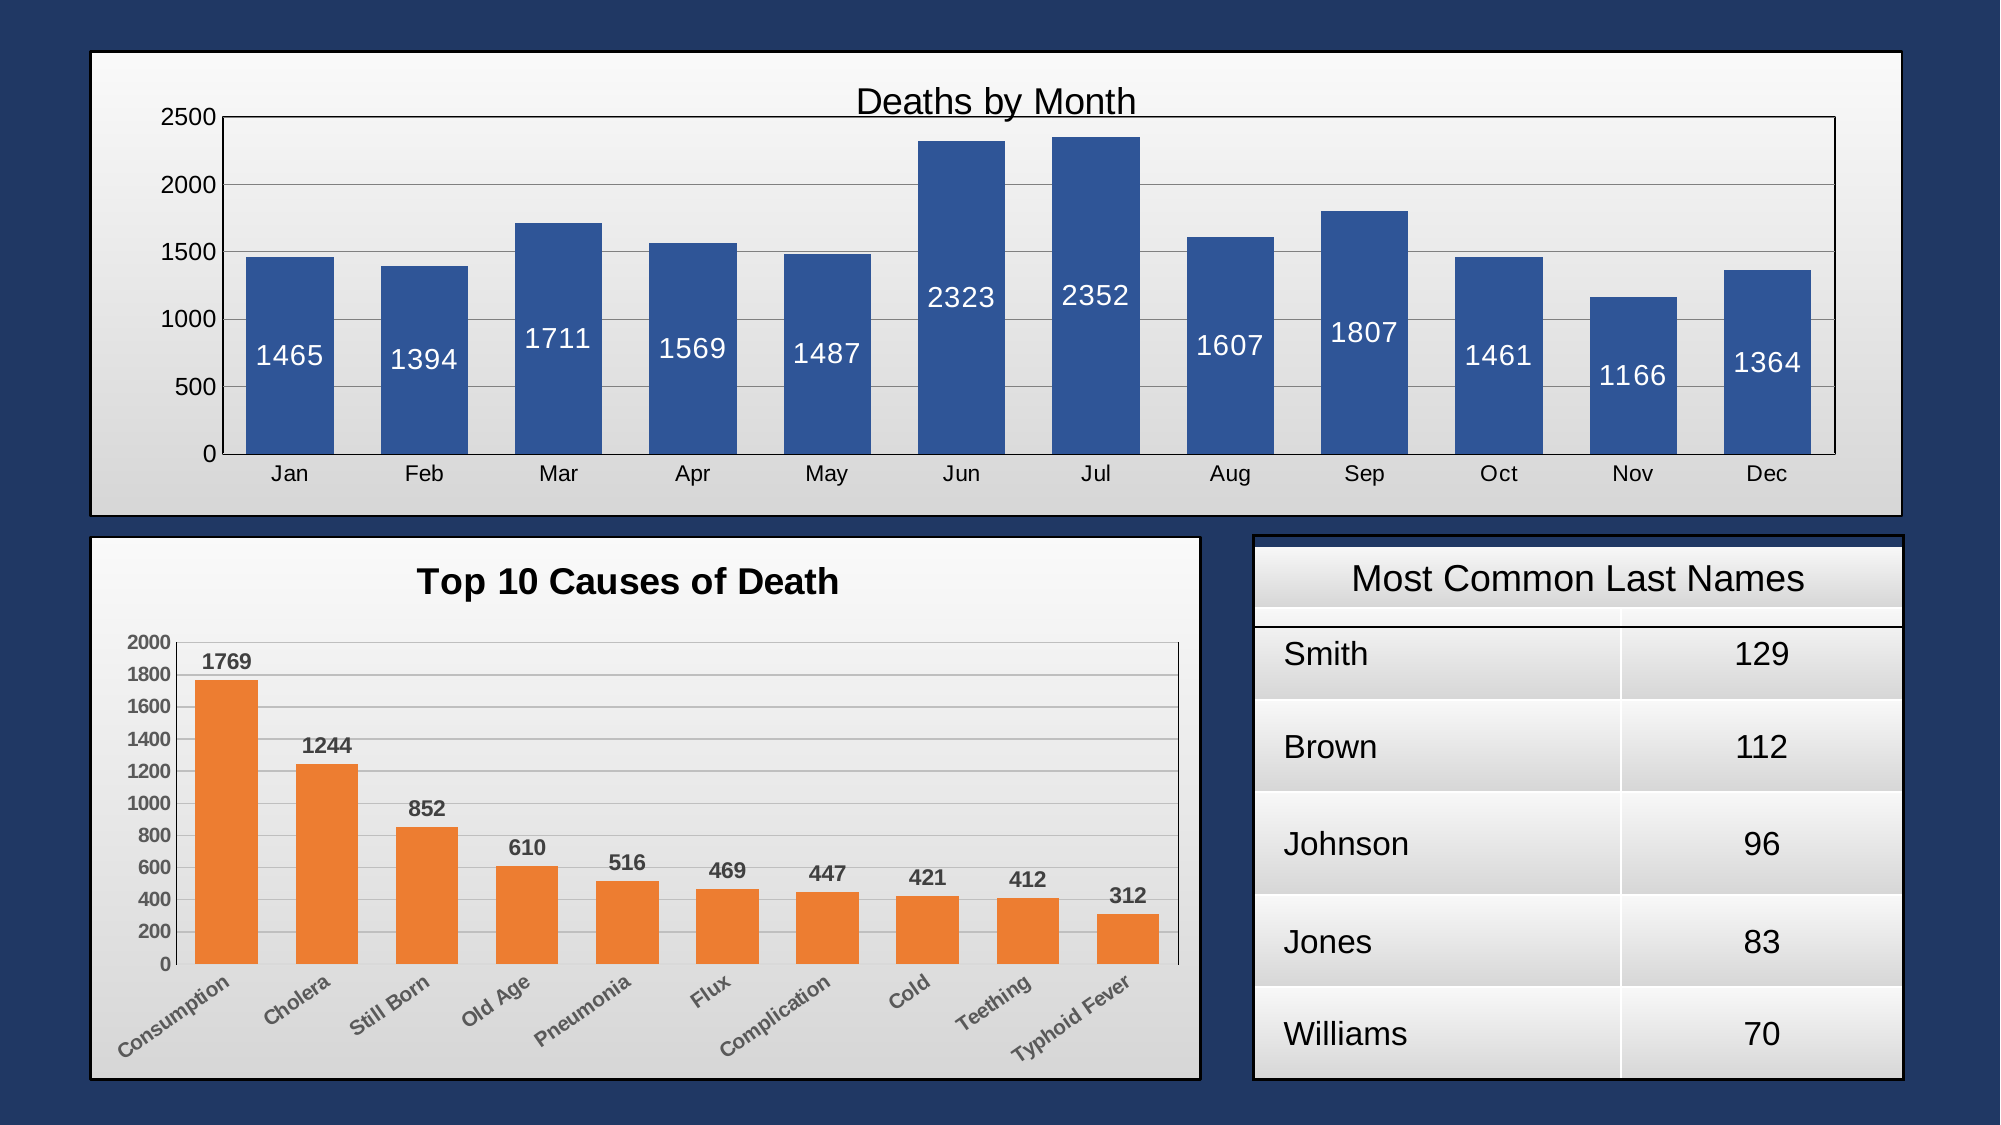

### Chart: Deaths by Month

| Category | Total |
|---|---|
| Jan | 1465.0 |
| Feb | 1394.0 |
| Mar | 1711.0 |
| Apr | 1569.0 |
| May | 1487.0 |
| Jun | 2323.0 |
| Jul | 2352.0 |
| Aug | 1607.0 |
| Sep | 1807.0 |
| Oct | 1461.0 |
| Nov | 1166.0 |
| Dec | 1364.0 |

### Chart: Top 10 Causes of Death

| Category | Total |
|---|---|
| Consumption | 1769.0 |
| Cholera | 1244.0 |
| Still Born | 852.0 |
| Old Age | 610.0 |
| Pneumonia | 516.0 |
| Flux | 469.0 |
| Complication | 447.0 |
| Cold | 421.0 |
| Teething | 412.0 |
| Typhoid Fever | 312.0 |
Most Common Last Names
| Smith | 129 |
| --- | --- |
| Brown | 112 |
| Johnson | 96 |
| Jones | 83 |
| Williams | 70 |